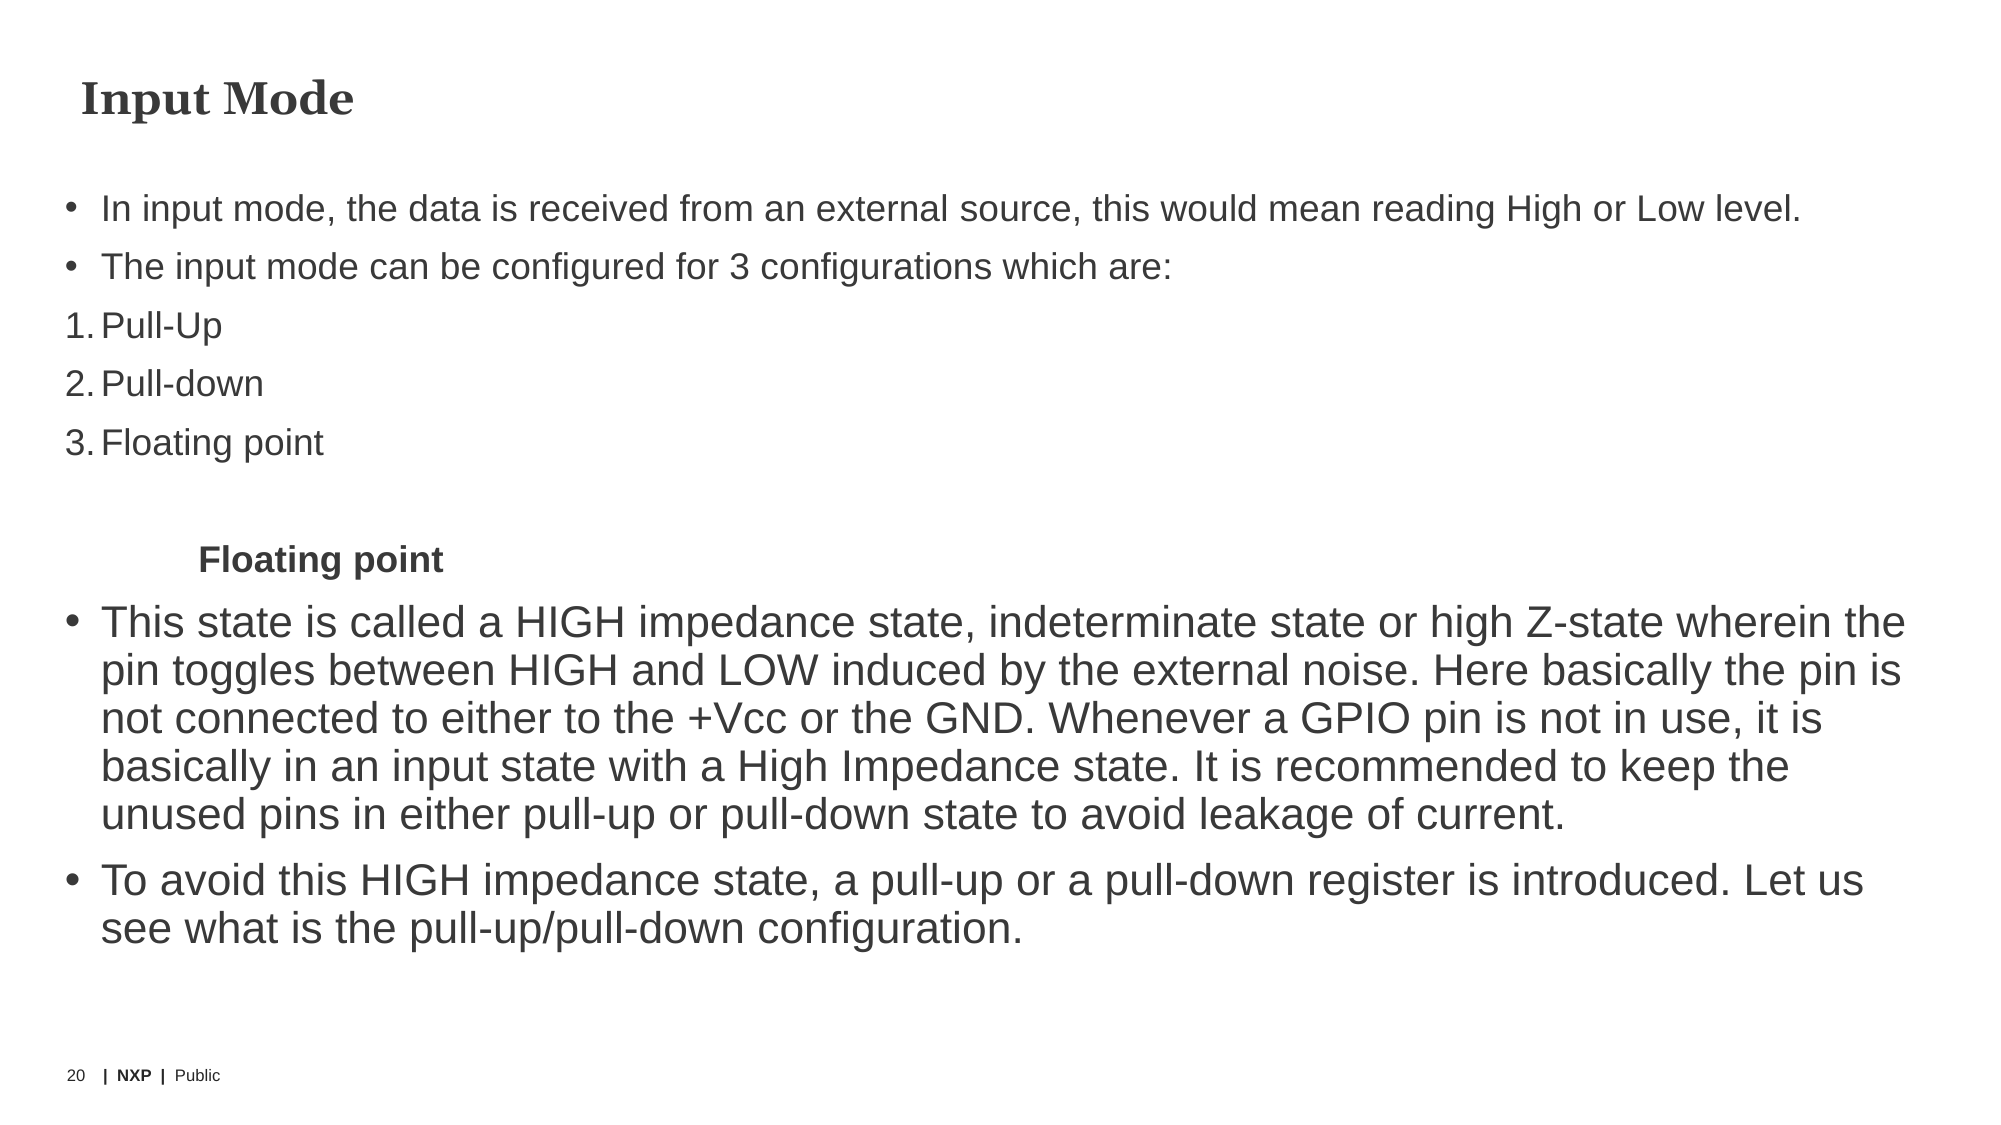

# Input Mode
In input mode, the data is received from an external source, this would mean reading High or Low level.
The input mode can be configured for 3 configurations which are:
Pull-Up
Pull-down
Floating point

	Floating point
This state is called a HIGH impedance state, indeterminate state or high Z-state wherein the pin toggles between HIGH and LOW induced by the external noise. Here basically the pin is not connected to either to the +Vcc or the GND. Whenever a GPIO pin is not in use, it is basically in an input state with a High Impedance state. It is recommended to keep the unused pins in either pull-up or pull-down state to avoid leakage of current.
To avoid this HIGH impedance state, a pull-up or a pull-down register is introduced. Let us see what is the pull-up/pull-down configuration.